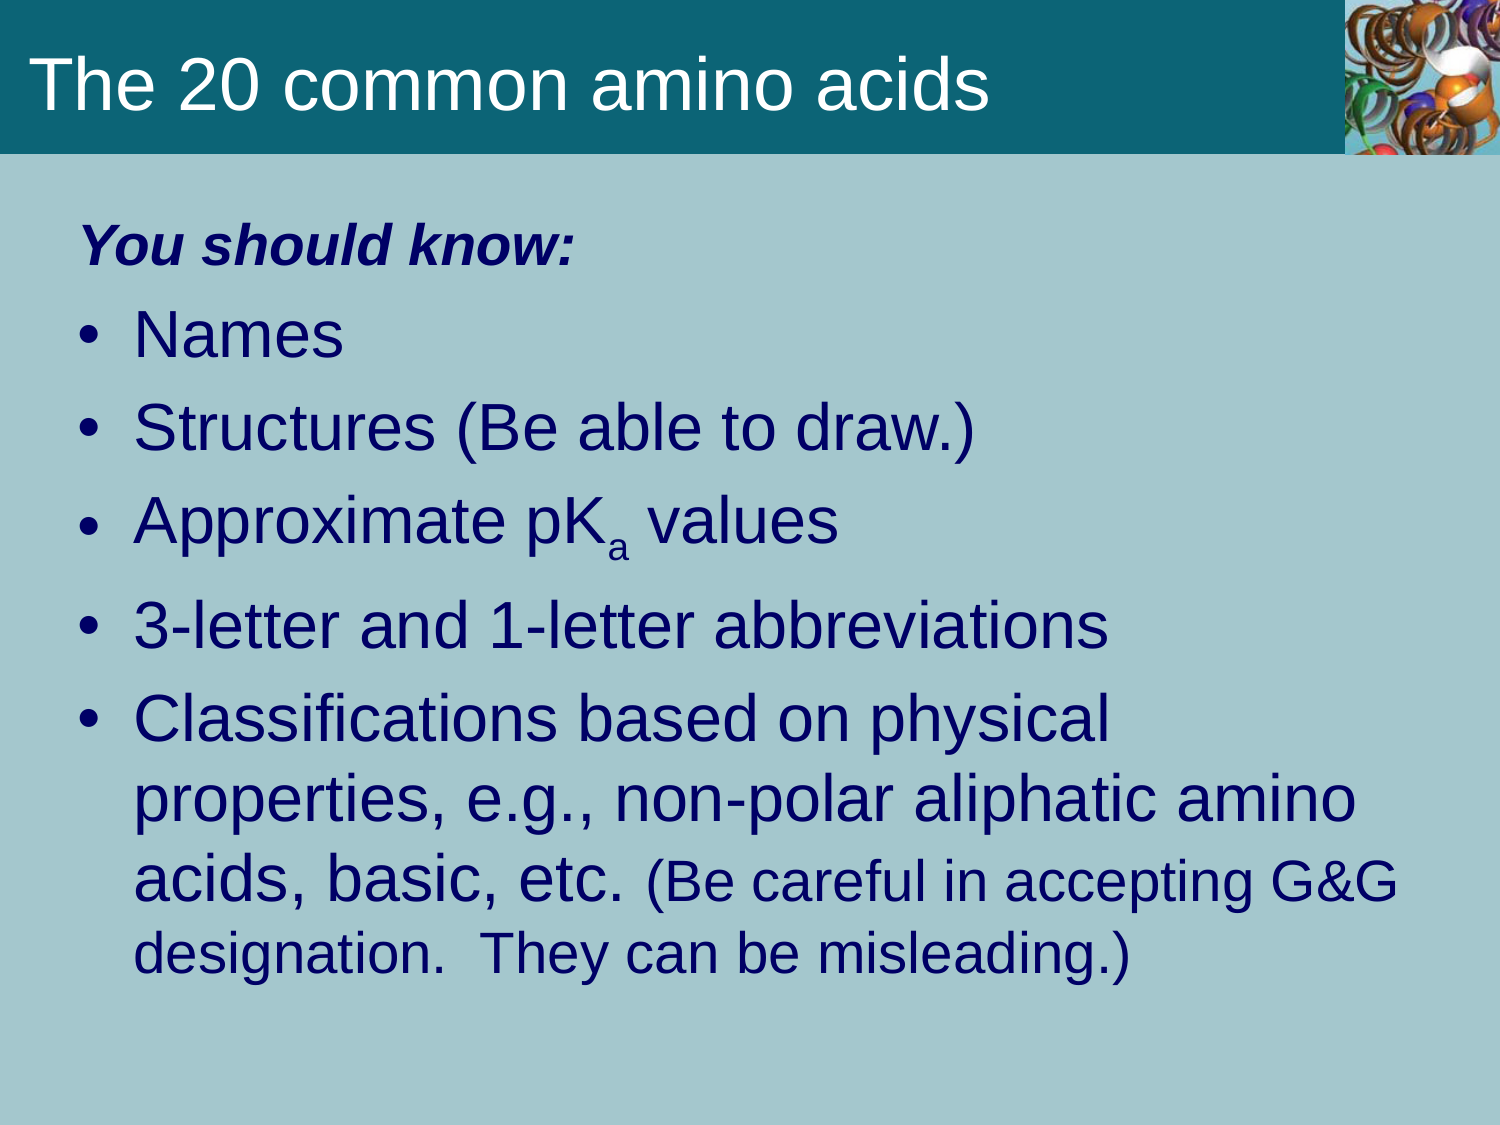

The 20 common amino acids
You should know:
Names
Structures (Be able to draw.)
Approximate pKa values
3-letter and 1-letter abbreviations
Classifications based on physical properties, e.g., non-polar aliphatic amino acids, basic, etc. (Be careful in accepting G&G designation.  They can be misleading.)